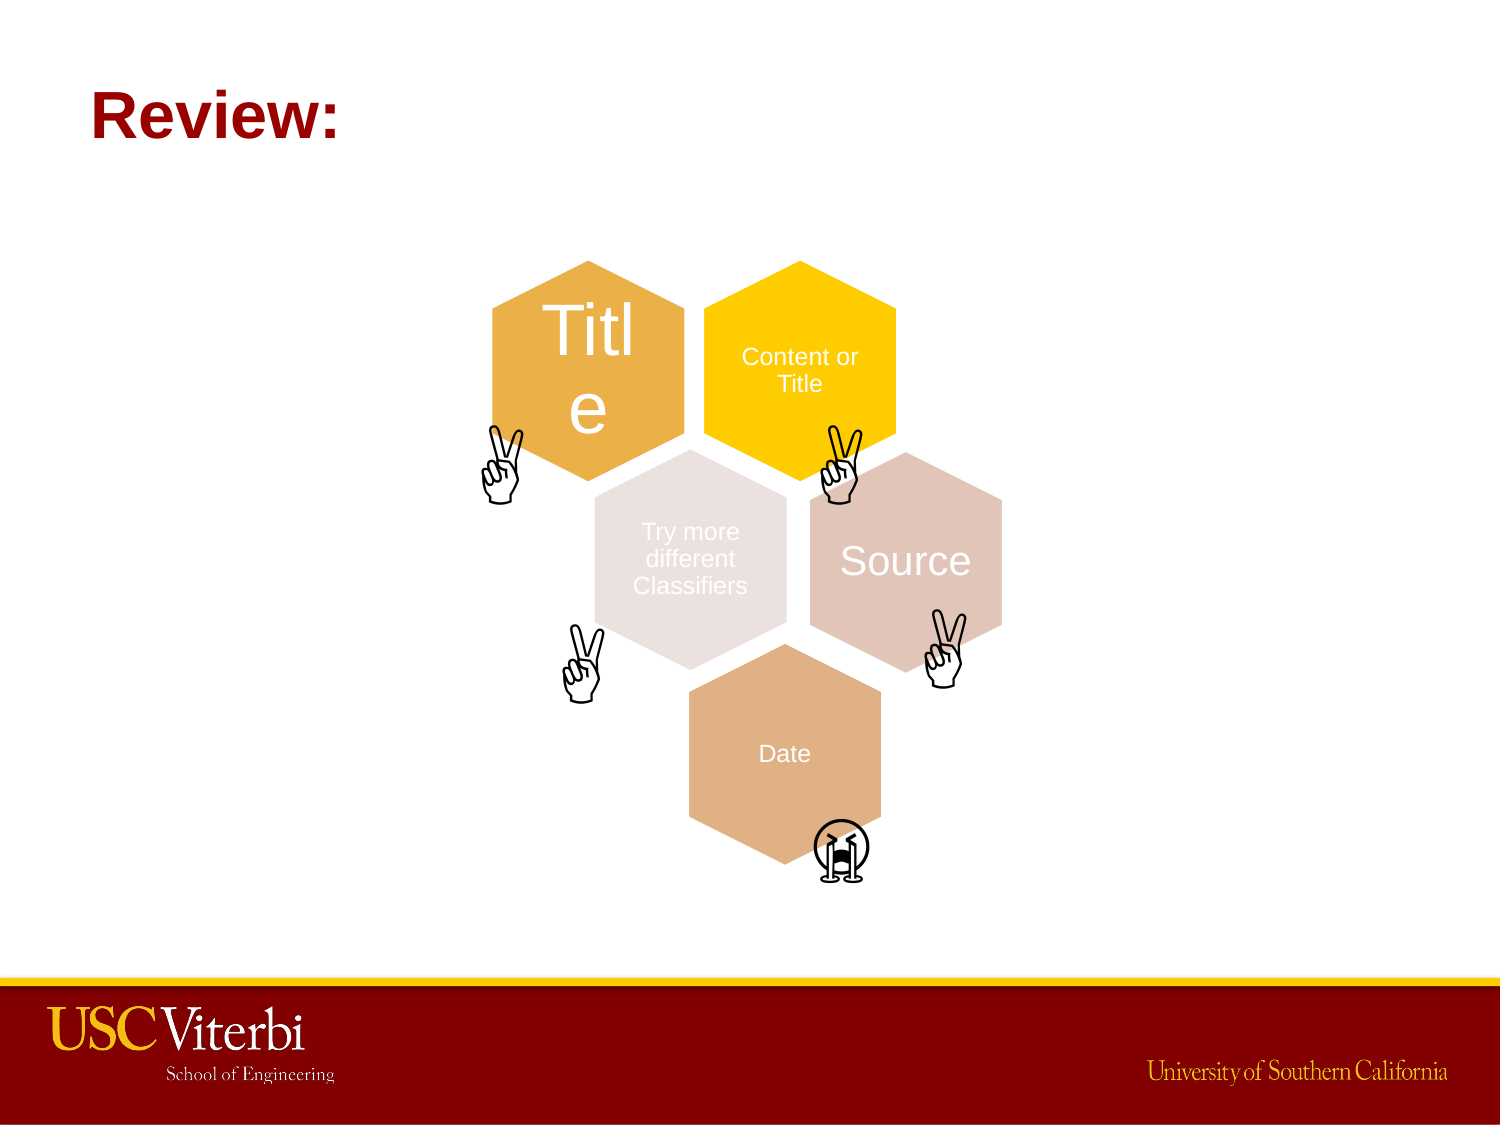

# Review:
Content or Title
Title
Date
Source
Try more different Classifiers

 ✌️
 ✌️
 ✌️
 ✌️
 😭